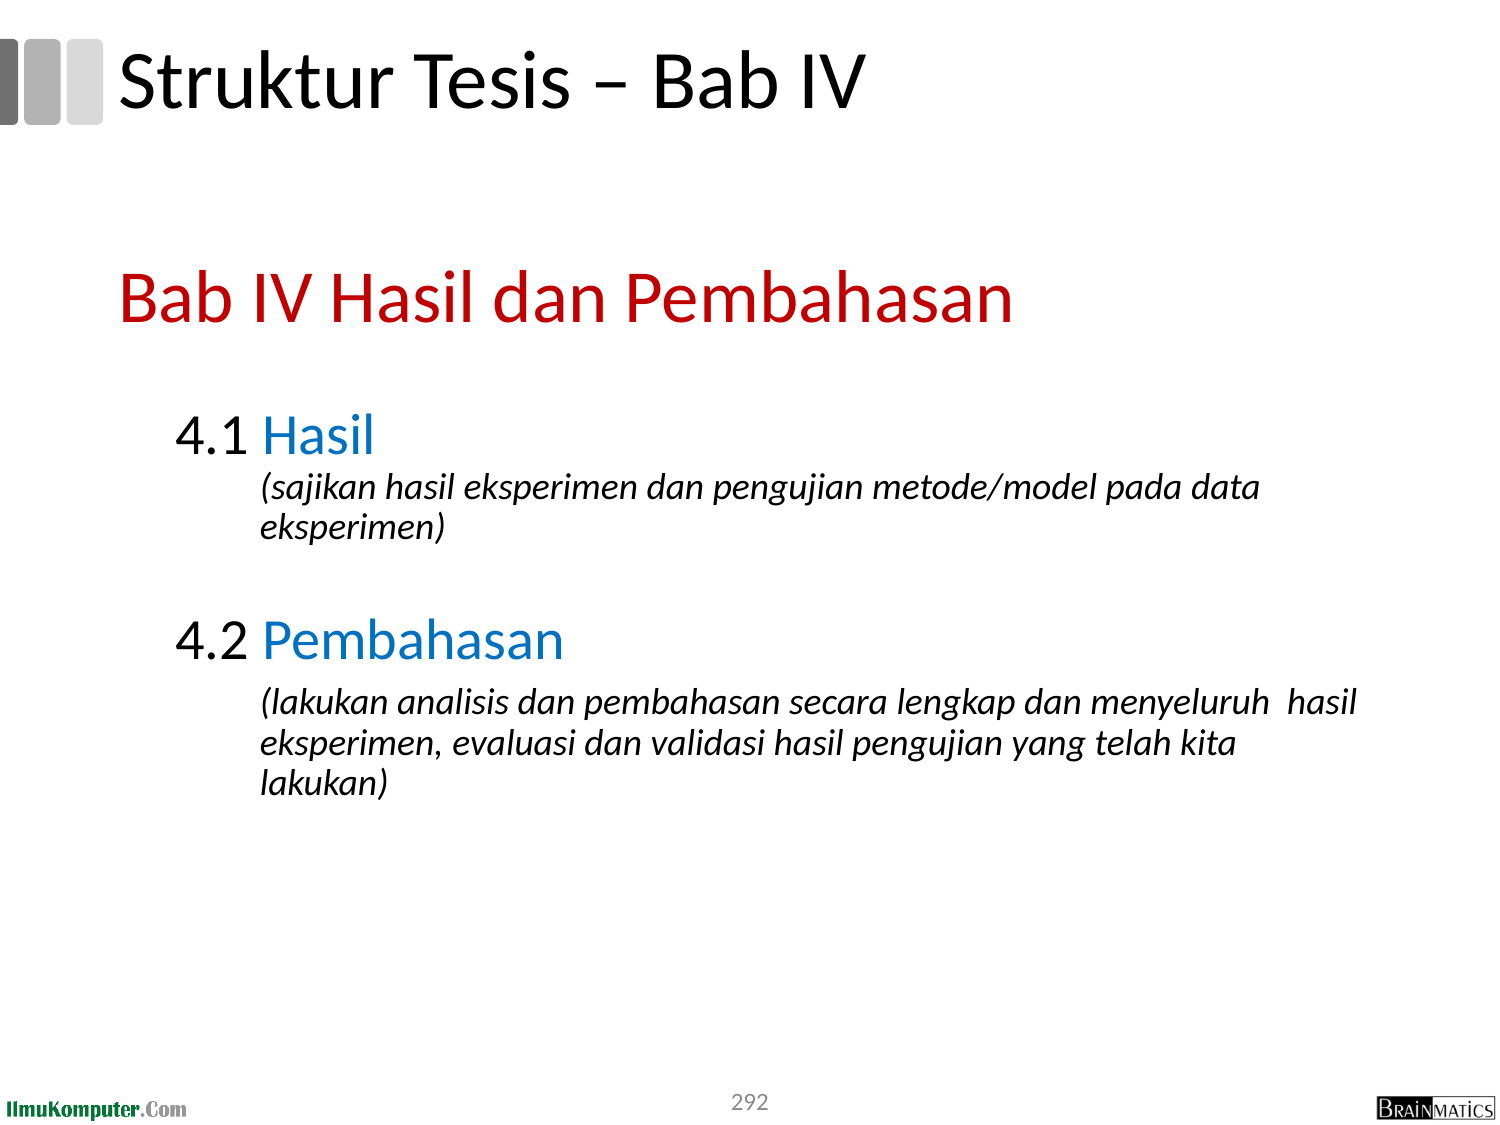

# Struktur Tesis – Bab IV
Bab IV Hasil dan Pembahasan

4.1 Hasil
(sajikan hasil eksperimen dan pengujian metode/model pada data eksperimen)

4.2 Pembahasan
	(lakukan analisis dan pembahasan secara lengkap dan menyeluruh  hasil eksperimen, evaluasi dan validasi hasil pengujian yang telah kita lakukan)

292